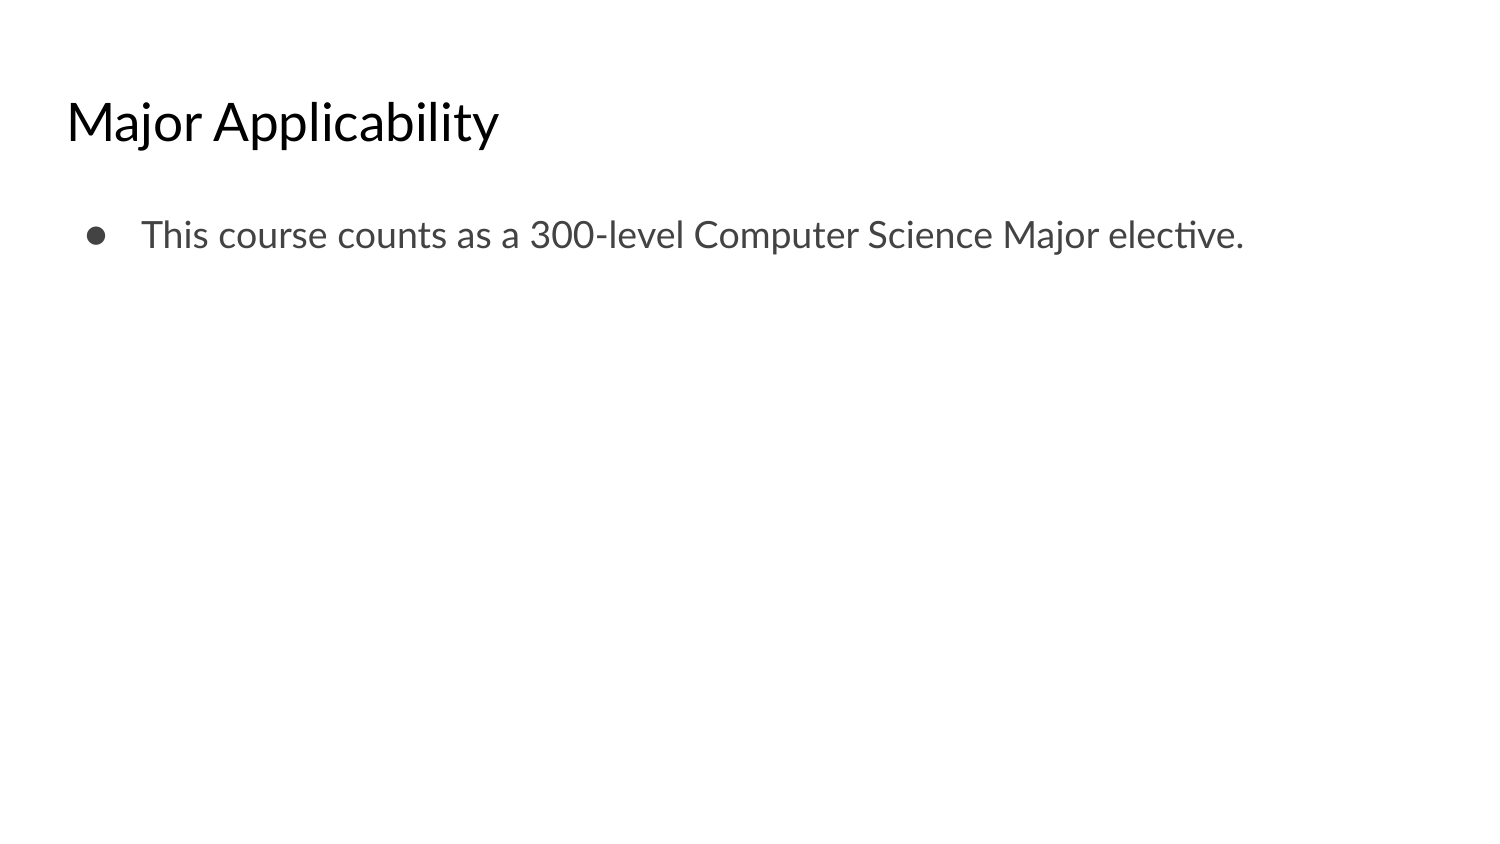

# Major Applicability
This course counts as a 300-level Computer Science Major elective.